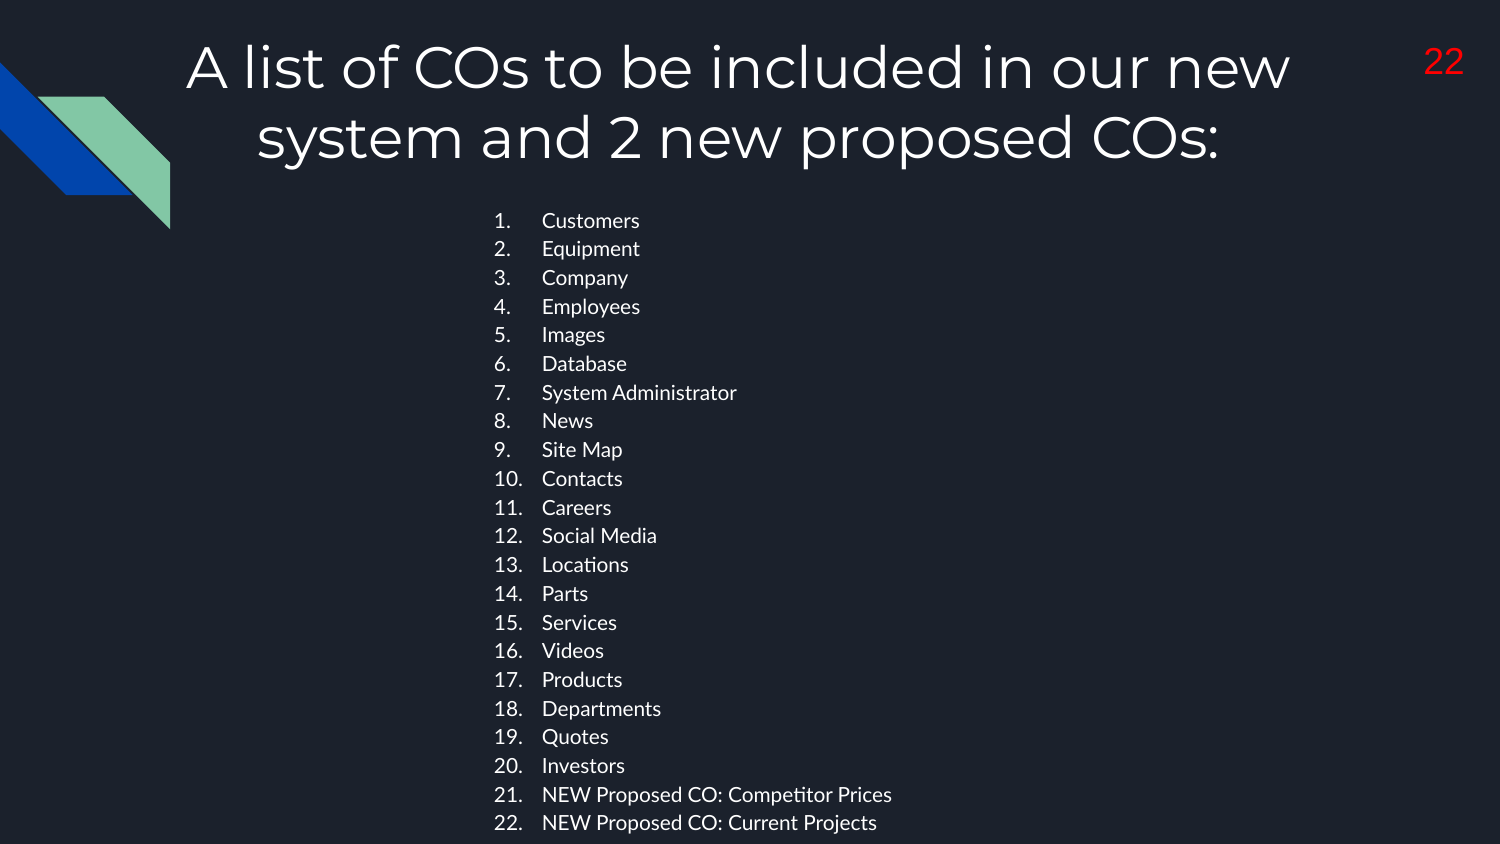

# A list of COs to be included in our new system and 2 new proposed COs:
22
Customers
Equipment
Company
Employees
Images
Database
System Administrator
News
Site Map
Contacts
Careers
Social Media
Locations
Parts
Services
Videos
Products
Departments
Quotes
Investors
NEW Proposed CO: Competitor Prices
NEW Proposed CO: Current Projects